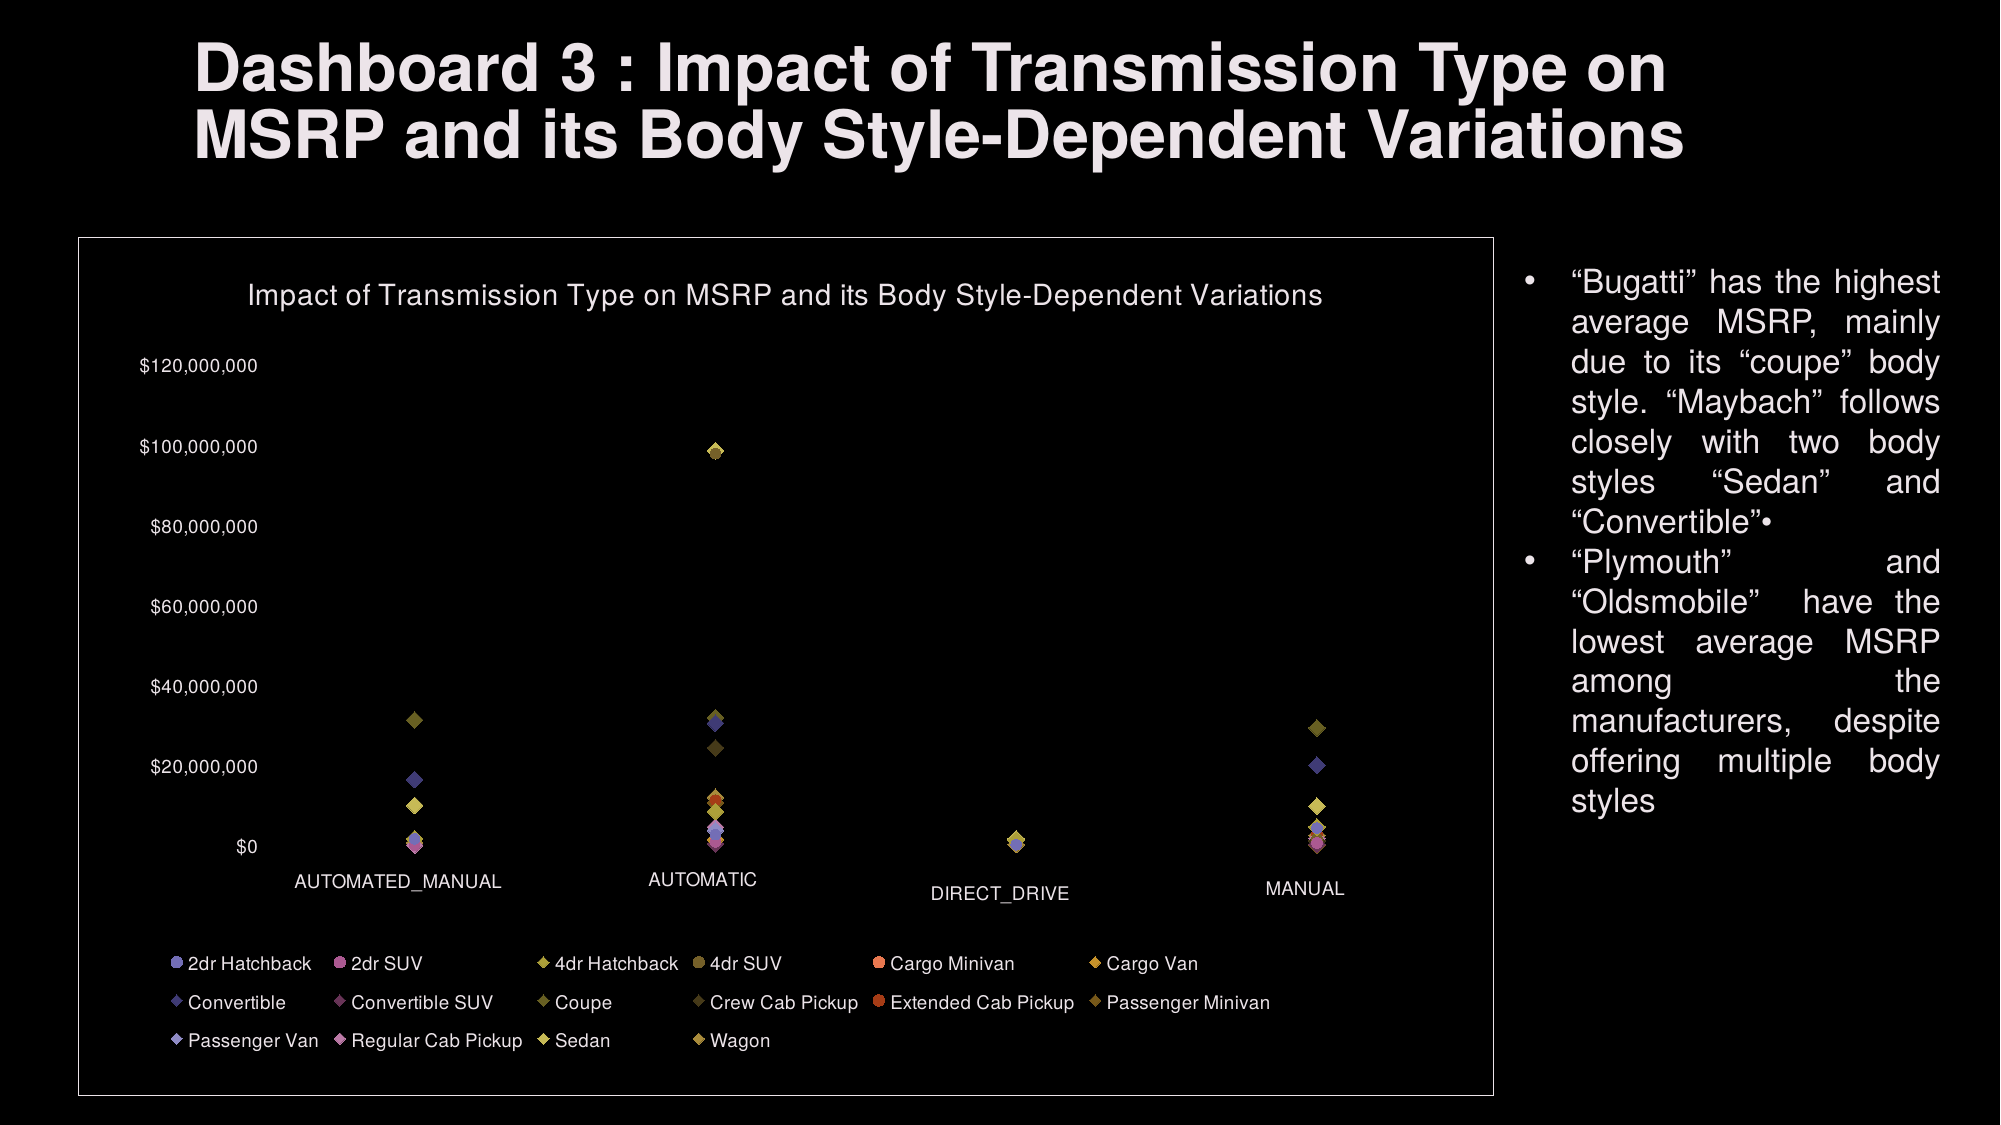

# Dashboard 3 : Impact of Transmission Type on MSRP and its Body Style-Dependent Variations

### Chart: Impact of Transmission Type on MSRP and its Body Style-Dependent Variations

| Category | 2dr Hatchback | 2dr SUV | 4dr Hatchback | 4dr SUV | Cargo Minivan | Cargo Van | Convertible | Convertible SUV | Coupe | Crew Cab Pickup | Extended Cab Pickup | Passenger Minivan | Passenger Van | Regular Cab Pickup | Sedan | Wagon |
|---|---|---|---|---|---|---|---|---|---|---|---|---|---|---|---|---|
“Bugatti” has the highest average MSRP, mainly due to its “coupe” body style. “Maybach” follows closely with two body styles “Sedan” and “Convertible”•
“Plymouth” and “Oldsmobile”  have the lowest average MSRP among the manufacturers, despite offering multiple body styles